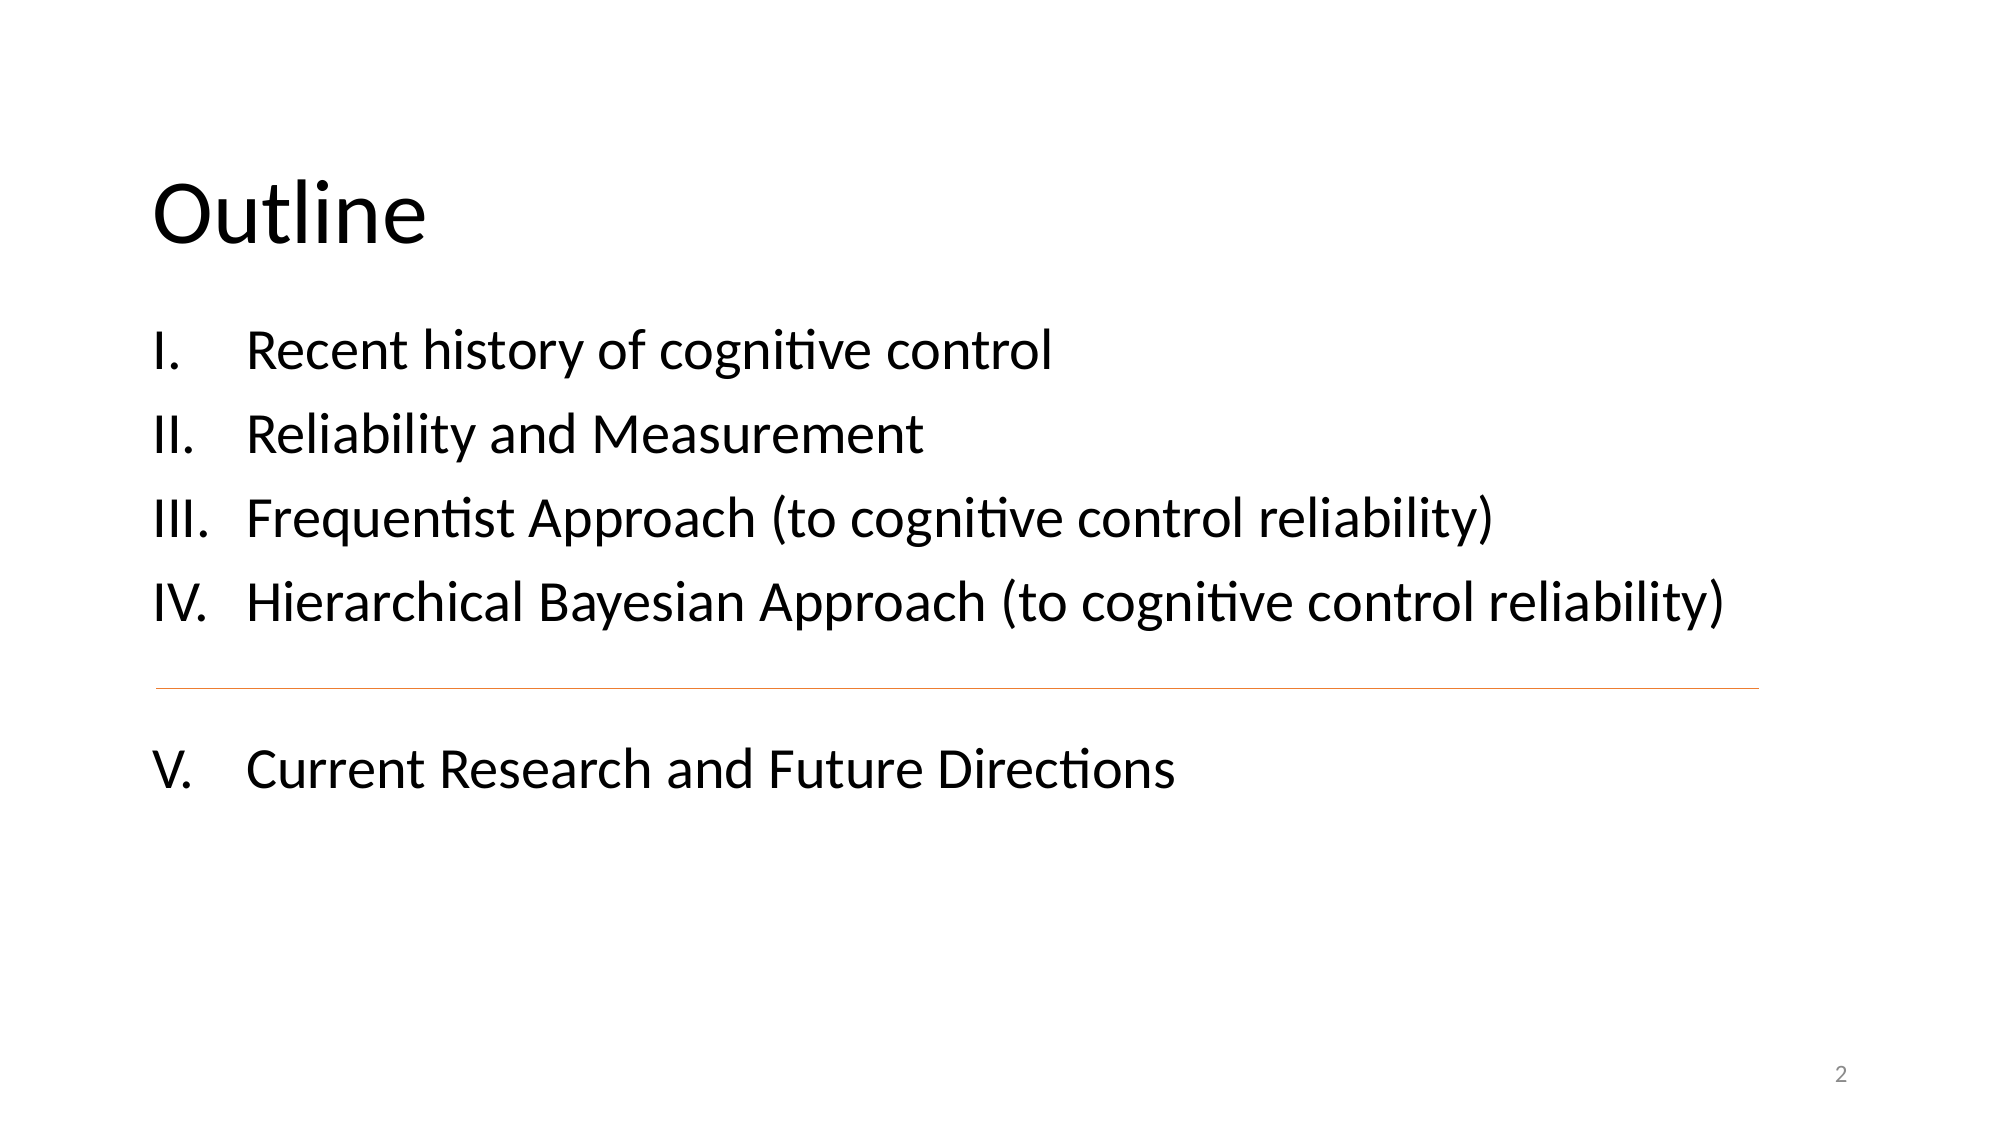

Outline
Recent history of cognitive control
Reliability and Measurement
Frequentist Approach (to cognitive control reliability)
Hierarchical Bayesian Approach (to cognitive control reliability)

Current Research and Future Directions

2